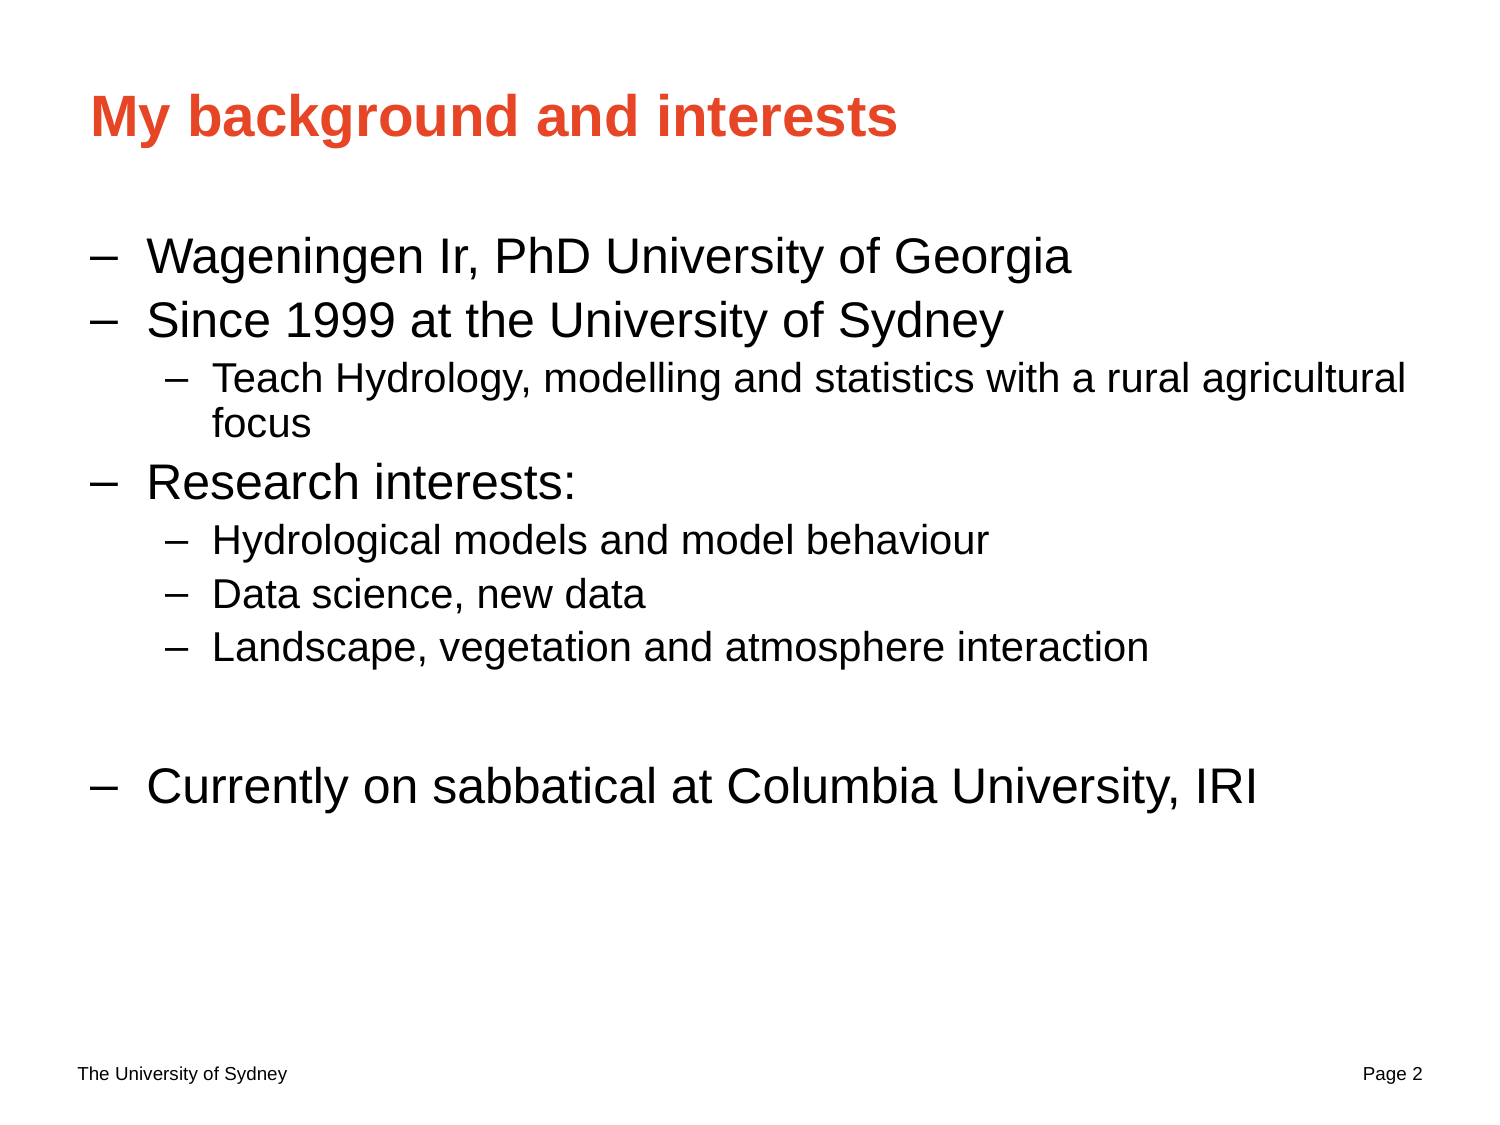

# My background and interests
Wageningen Ir, PhD University of Georgia
Since 1999 at the University of Sydney
Teach Hydrology, modelling and statistics with a rural agricultural focus
Research interests:
Hydrological models and model behaviour
Data science, new data
Landscape, vegetation and atmosphere interaction

Currently on sabbatical at Columbia University, IRI